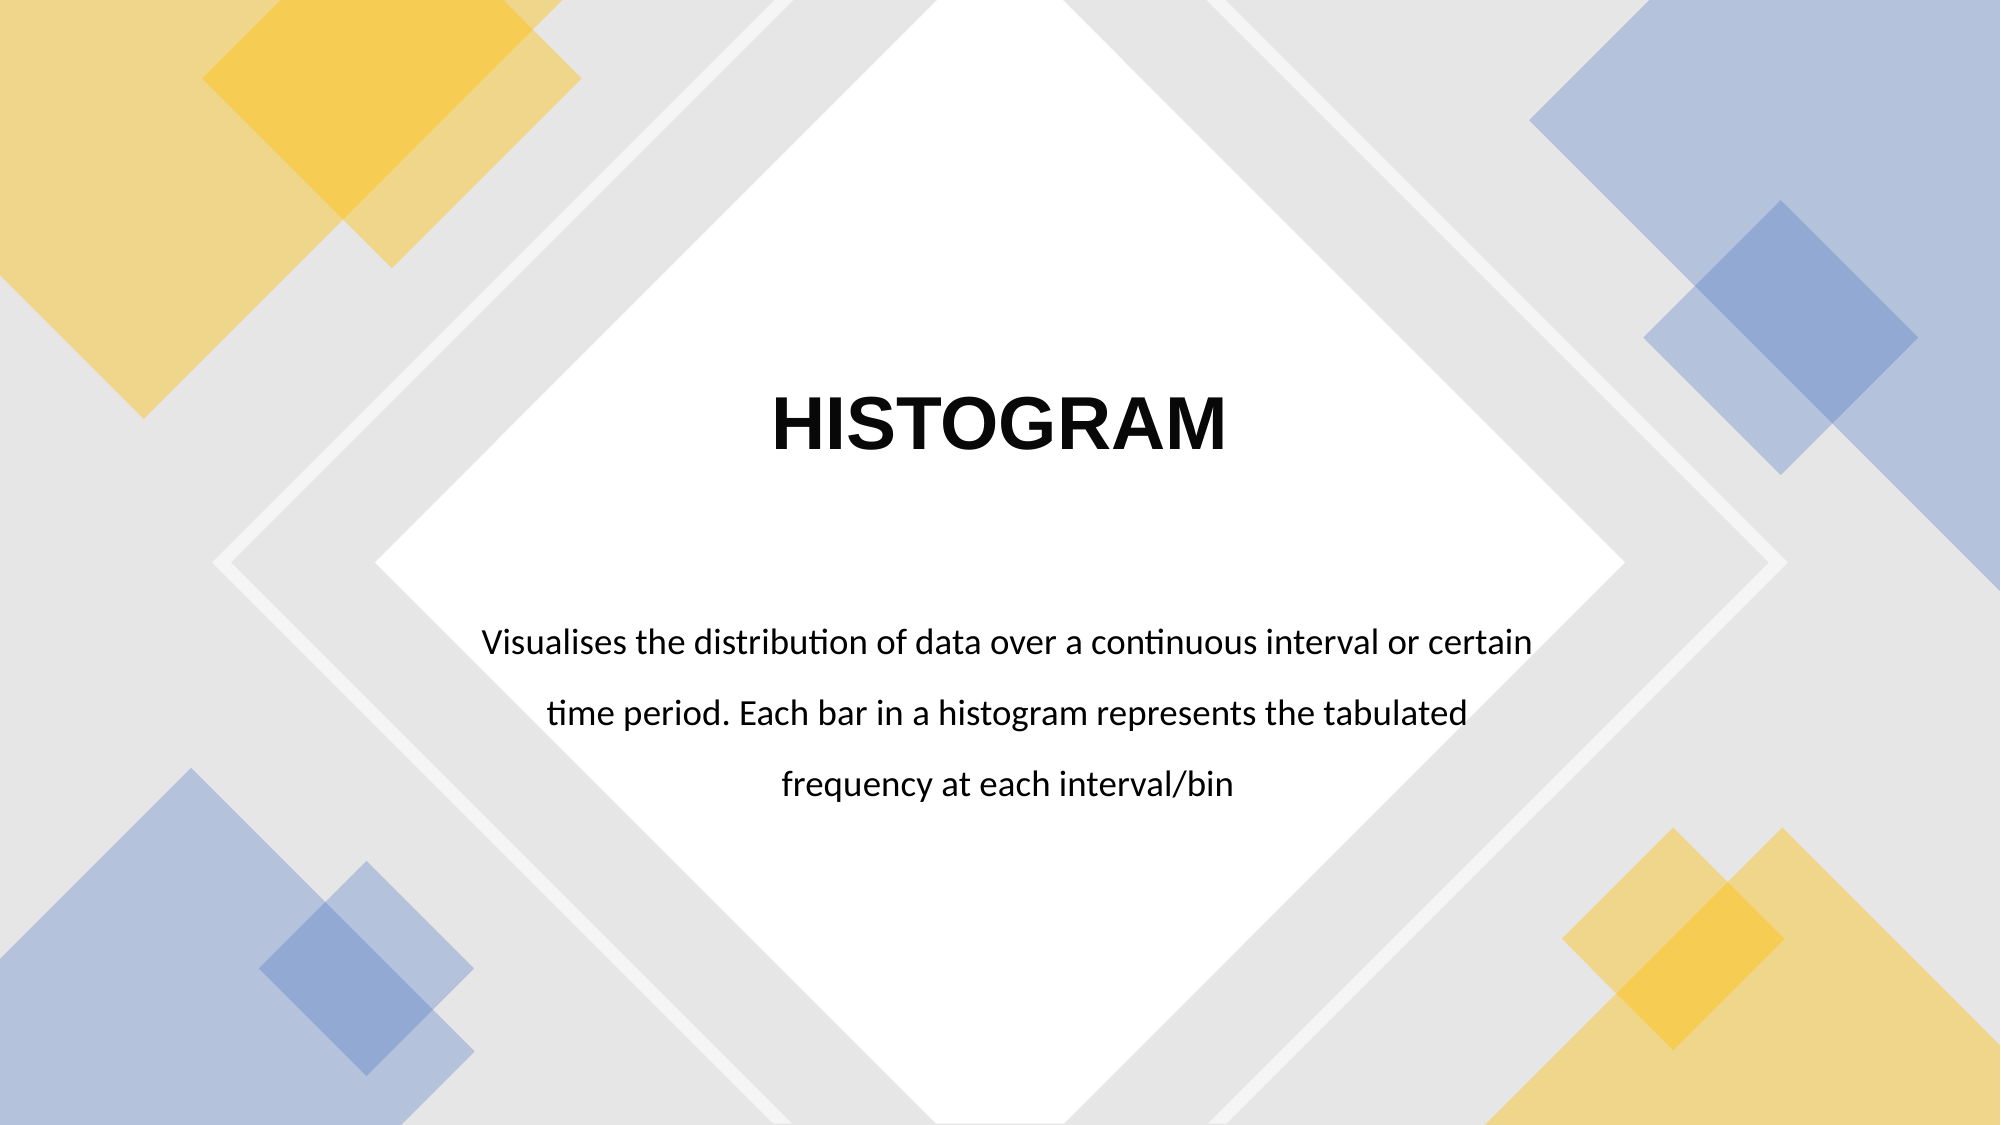

# HISTOGRAM
Visualises the distribution of data over a continuous interval or certain time period. Each bar in a histogram represents the tabulated frequency at each interval/bin